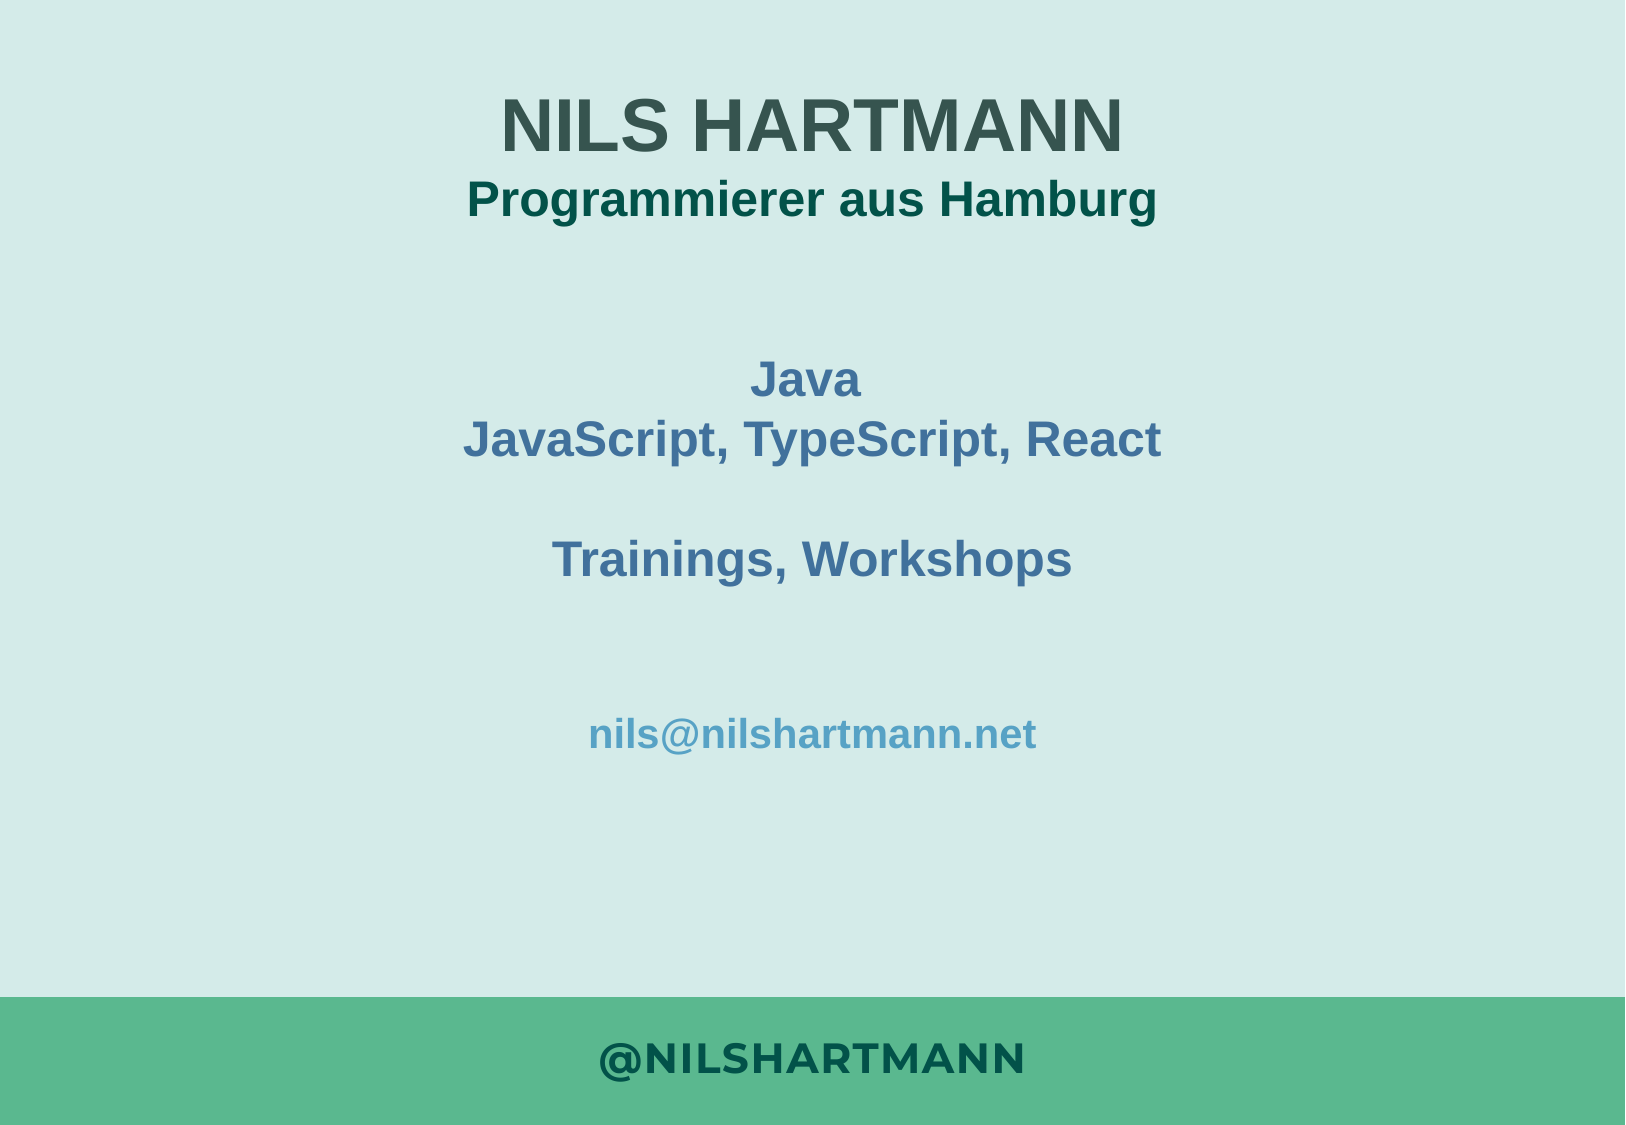

NILS HARTMANN
Programmierer aus Hamburg

Java
JavaScript, TypeScript, React

Trainings, Workshops

nils@nilshartmann.net
# @nilshartmann